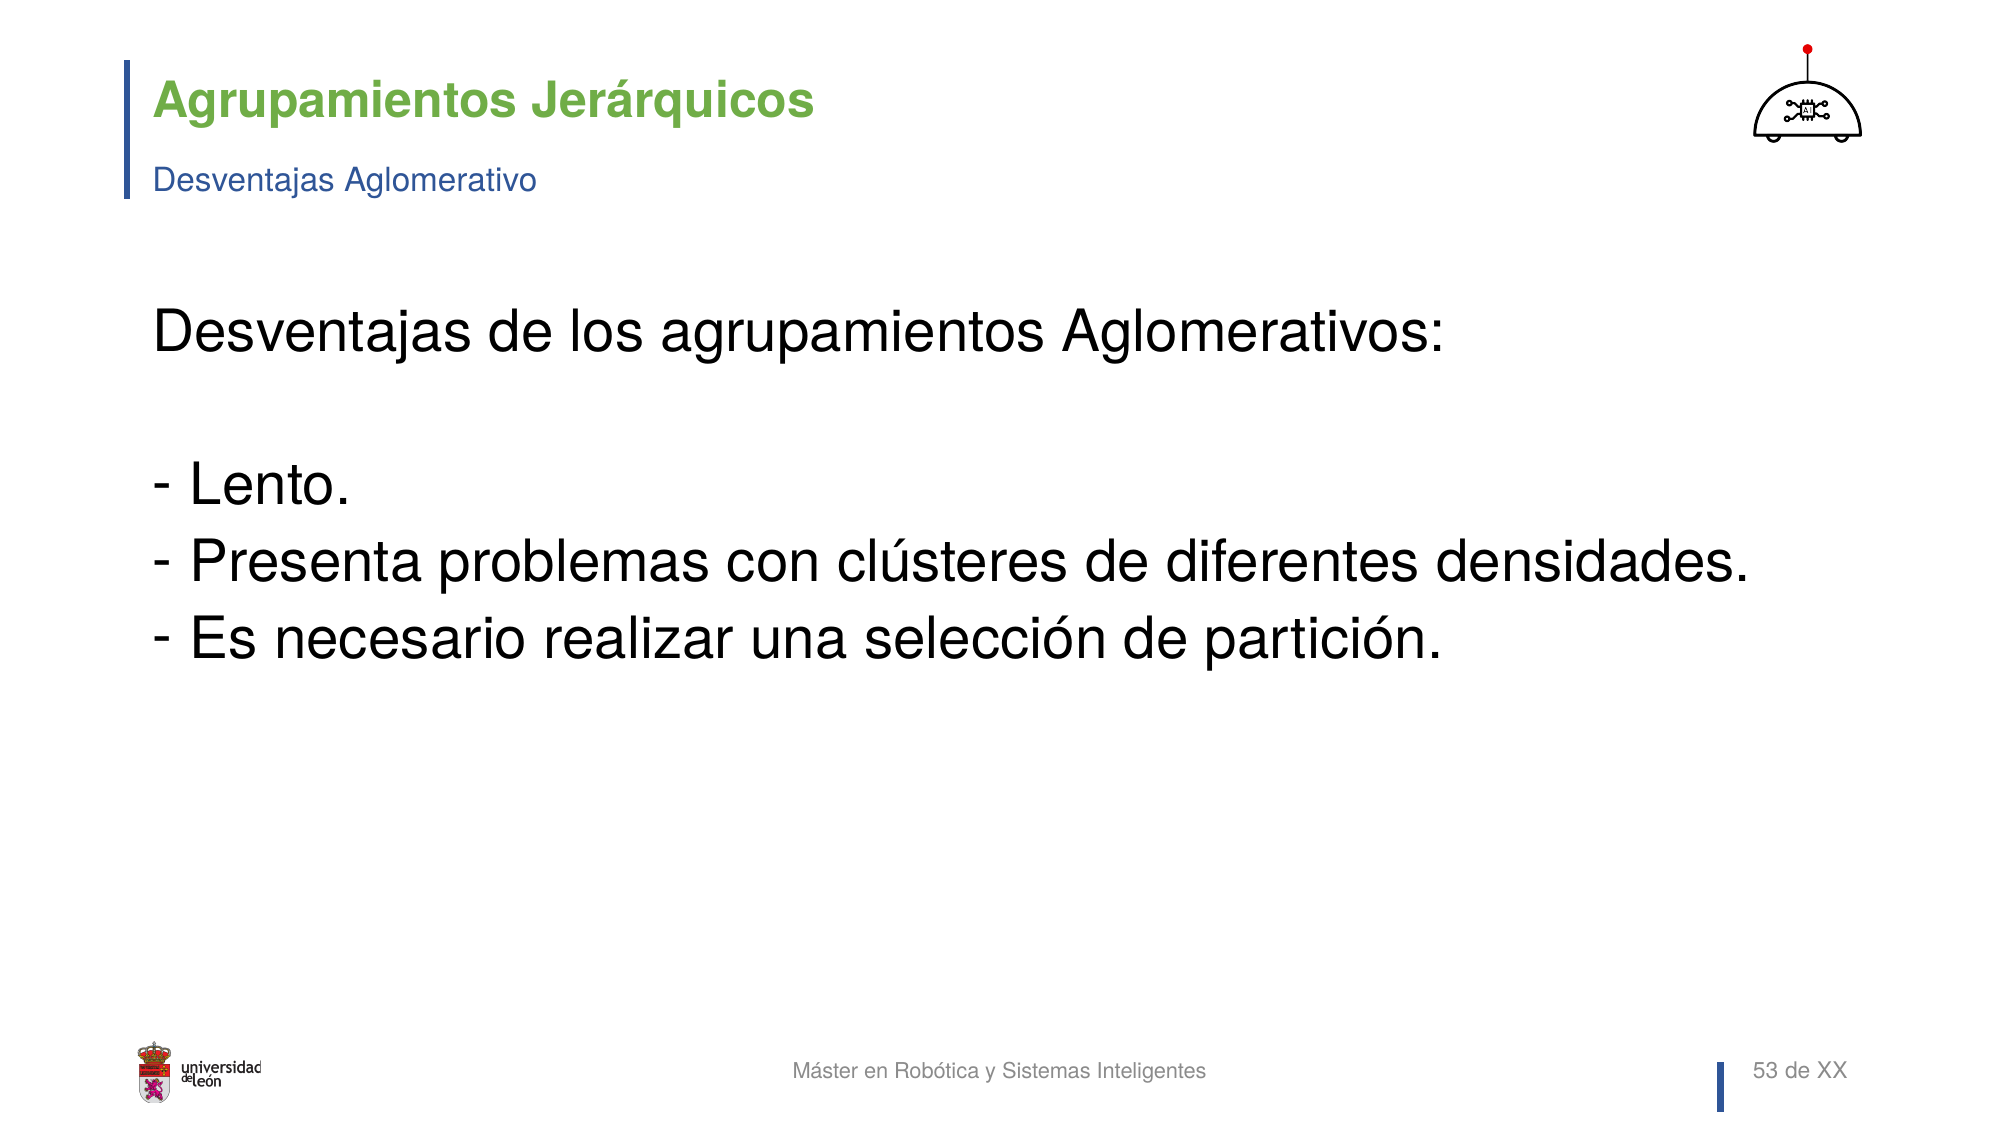

# Agrupamientos Jerárquicos
Desventajas Aglomerativo

Desventajas de los agrupamientos Aglomerativos:

Lento.
Presenta problemas con clústeres de diferentes densidades.
Es necesario realizar una selección de partición.

Máster en Robótica y Sistemas Inteligentes
53 de XX